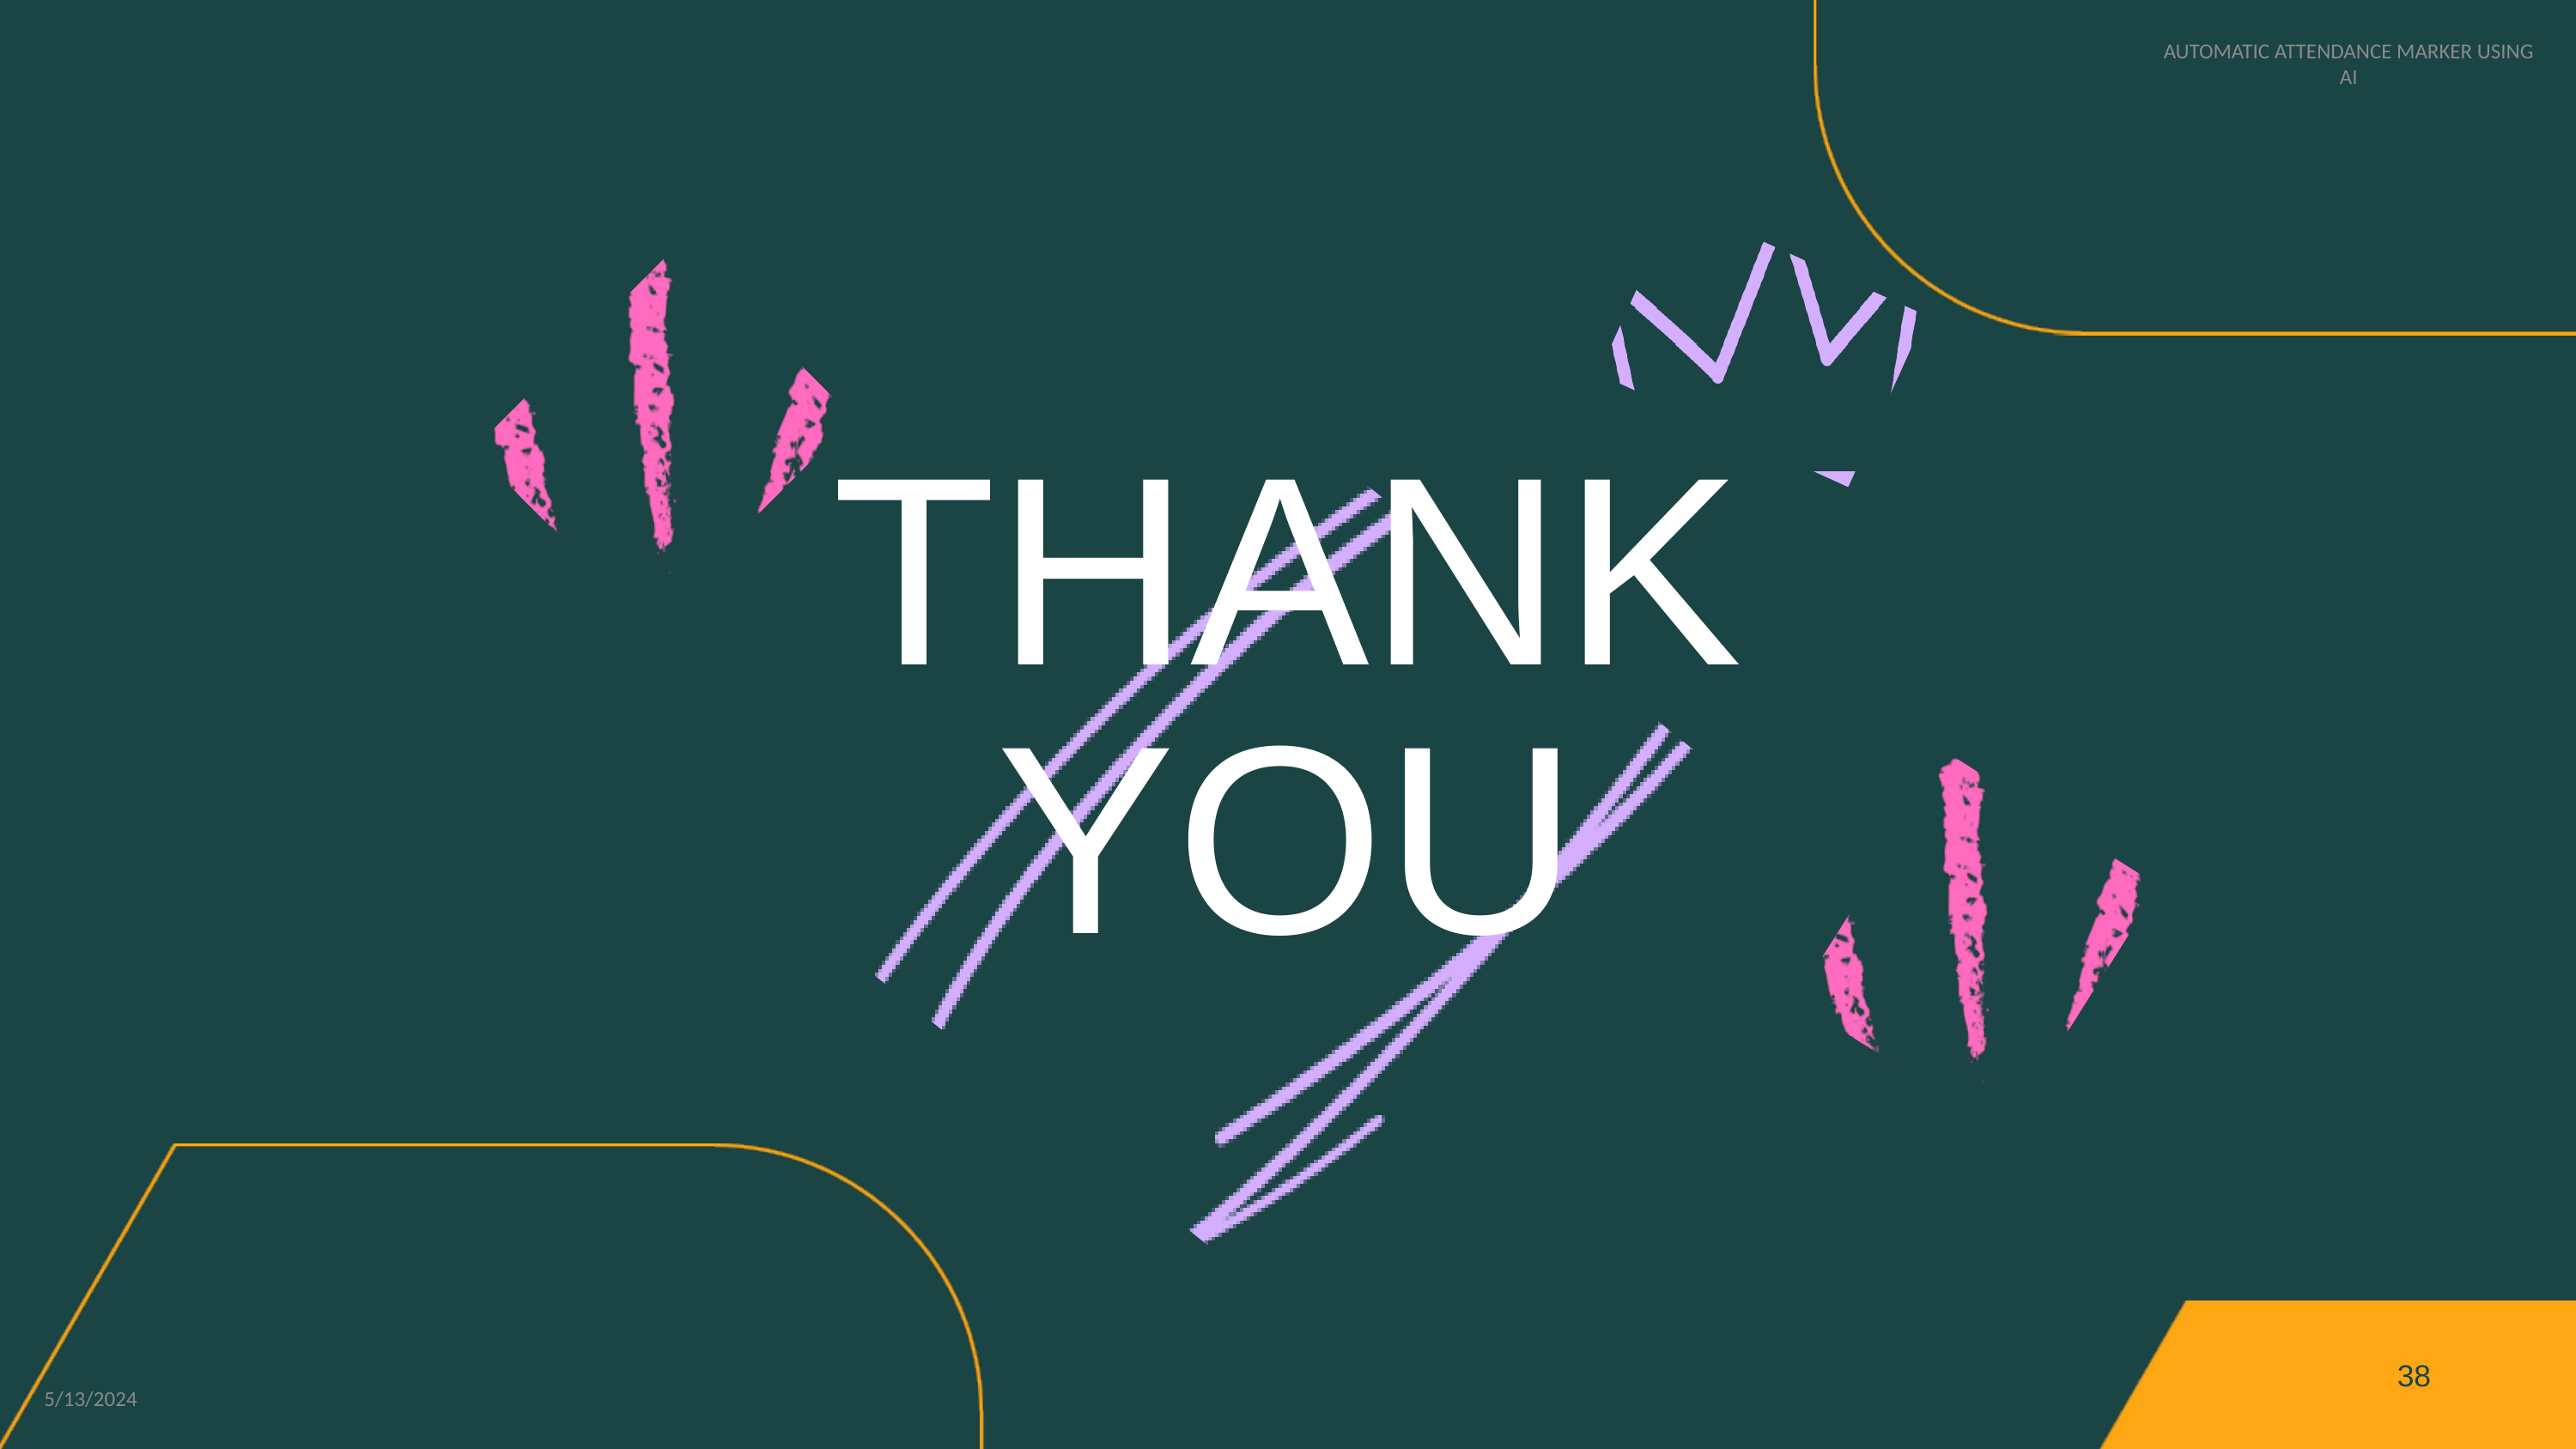

AUTOMATIC ATTENDANCE MARKER USING AI

THANK YOU

38
5/13/2024